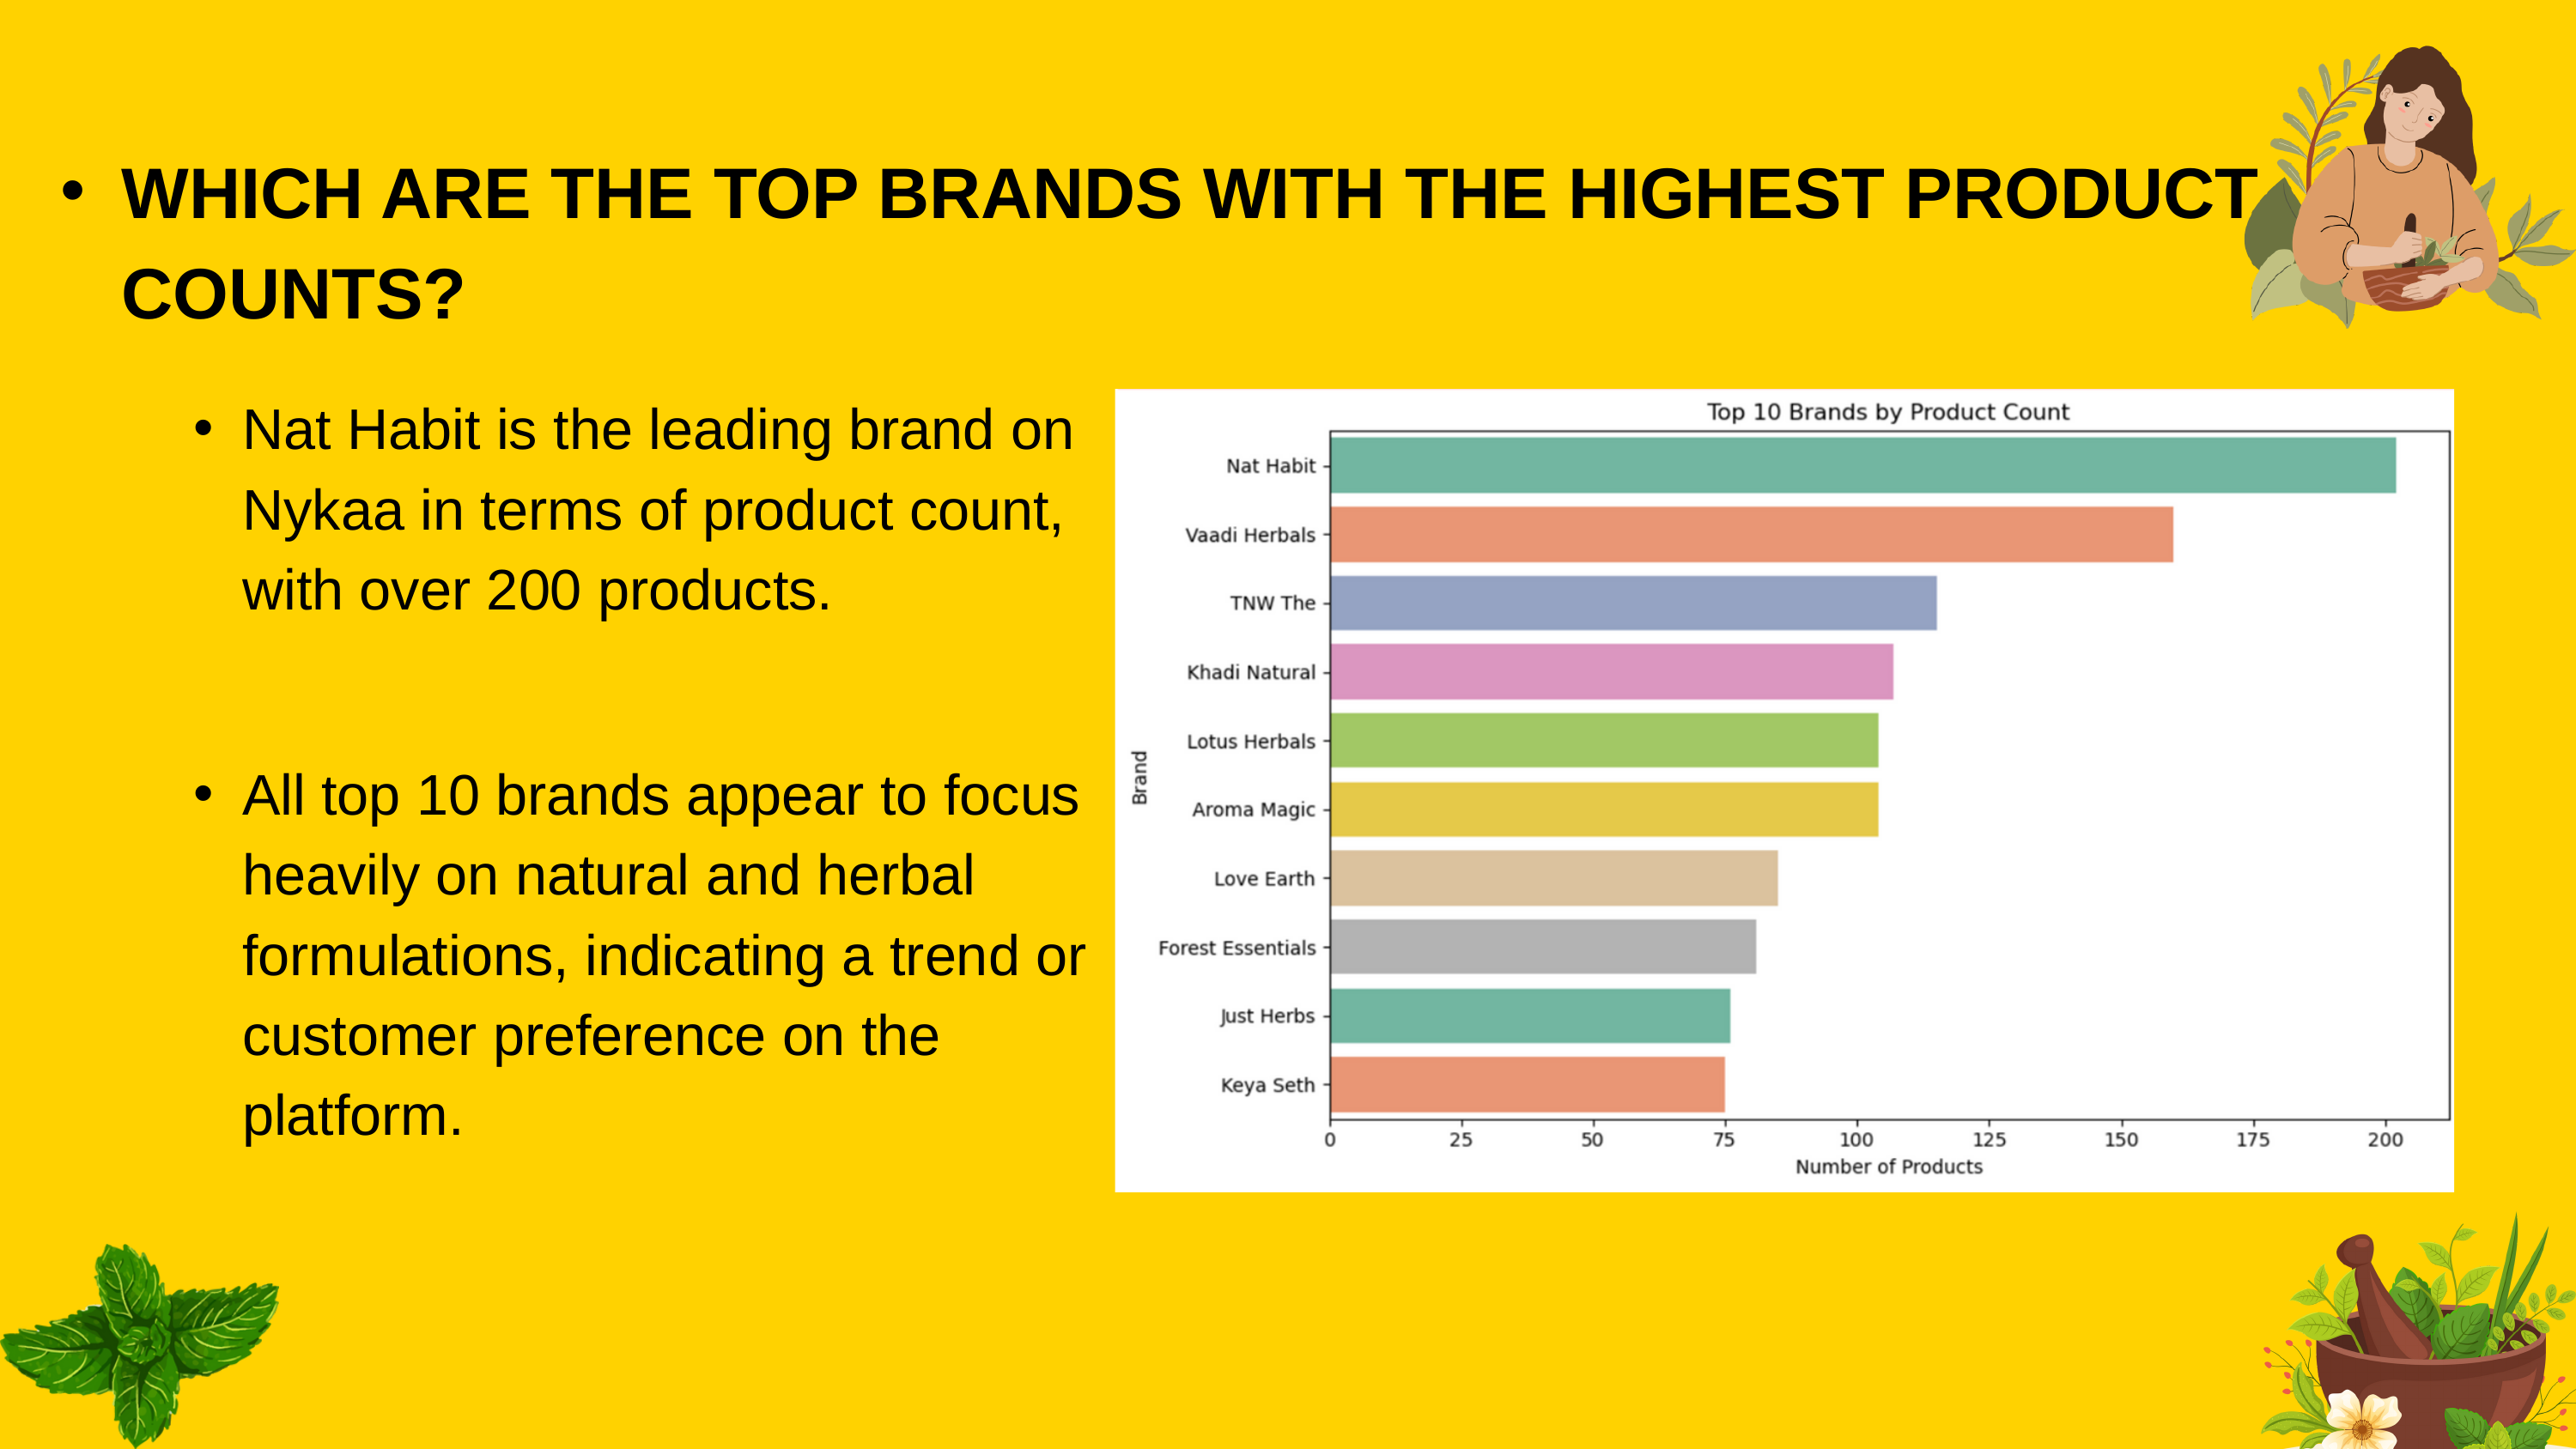

WHICH ARE THE TOP BRANDS WITH THE HIGHEST PRODUCT COUNTS?
Nat Habit is the leading brand on Nykaa in terms of product count, with over 200 products.

All top 10 brands appear to focus heavily on natural and herbal formulations, indicating a trend or customer preference on the platform.